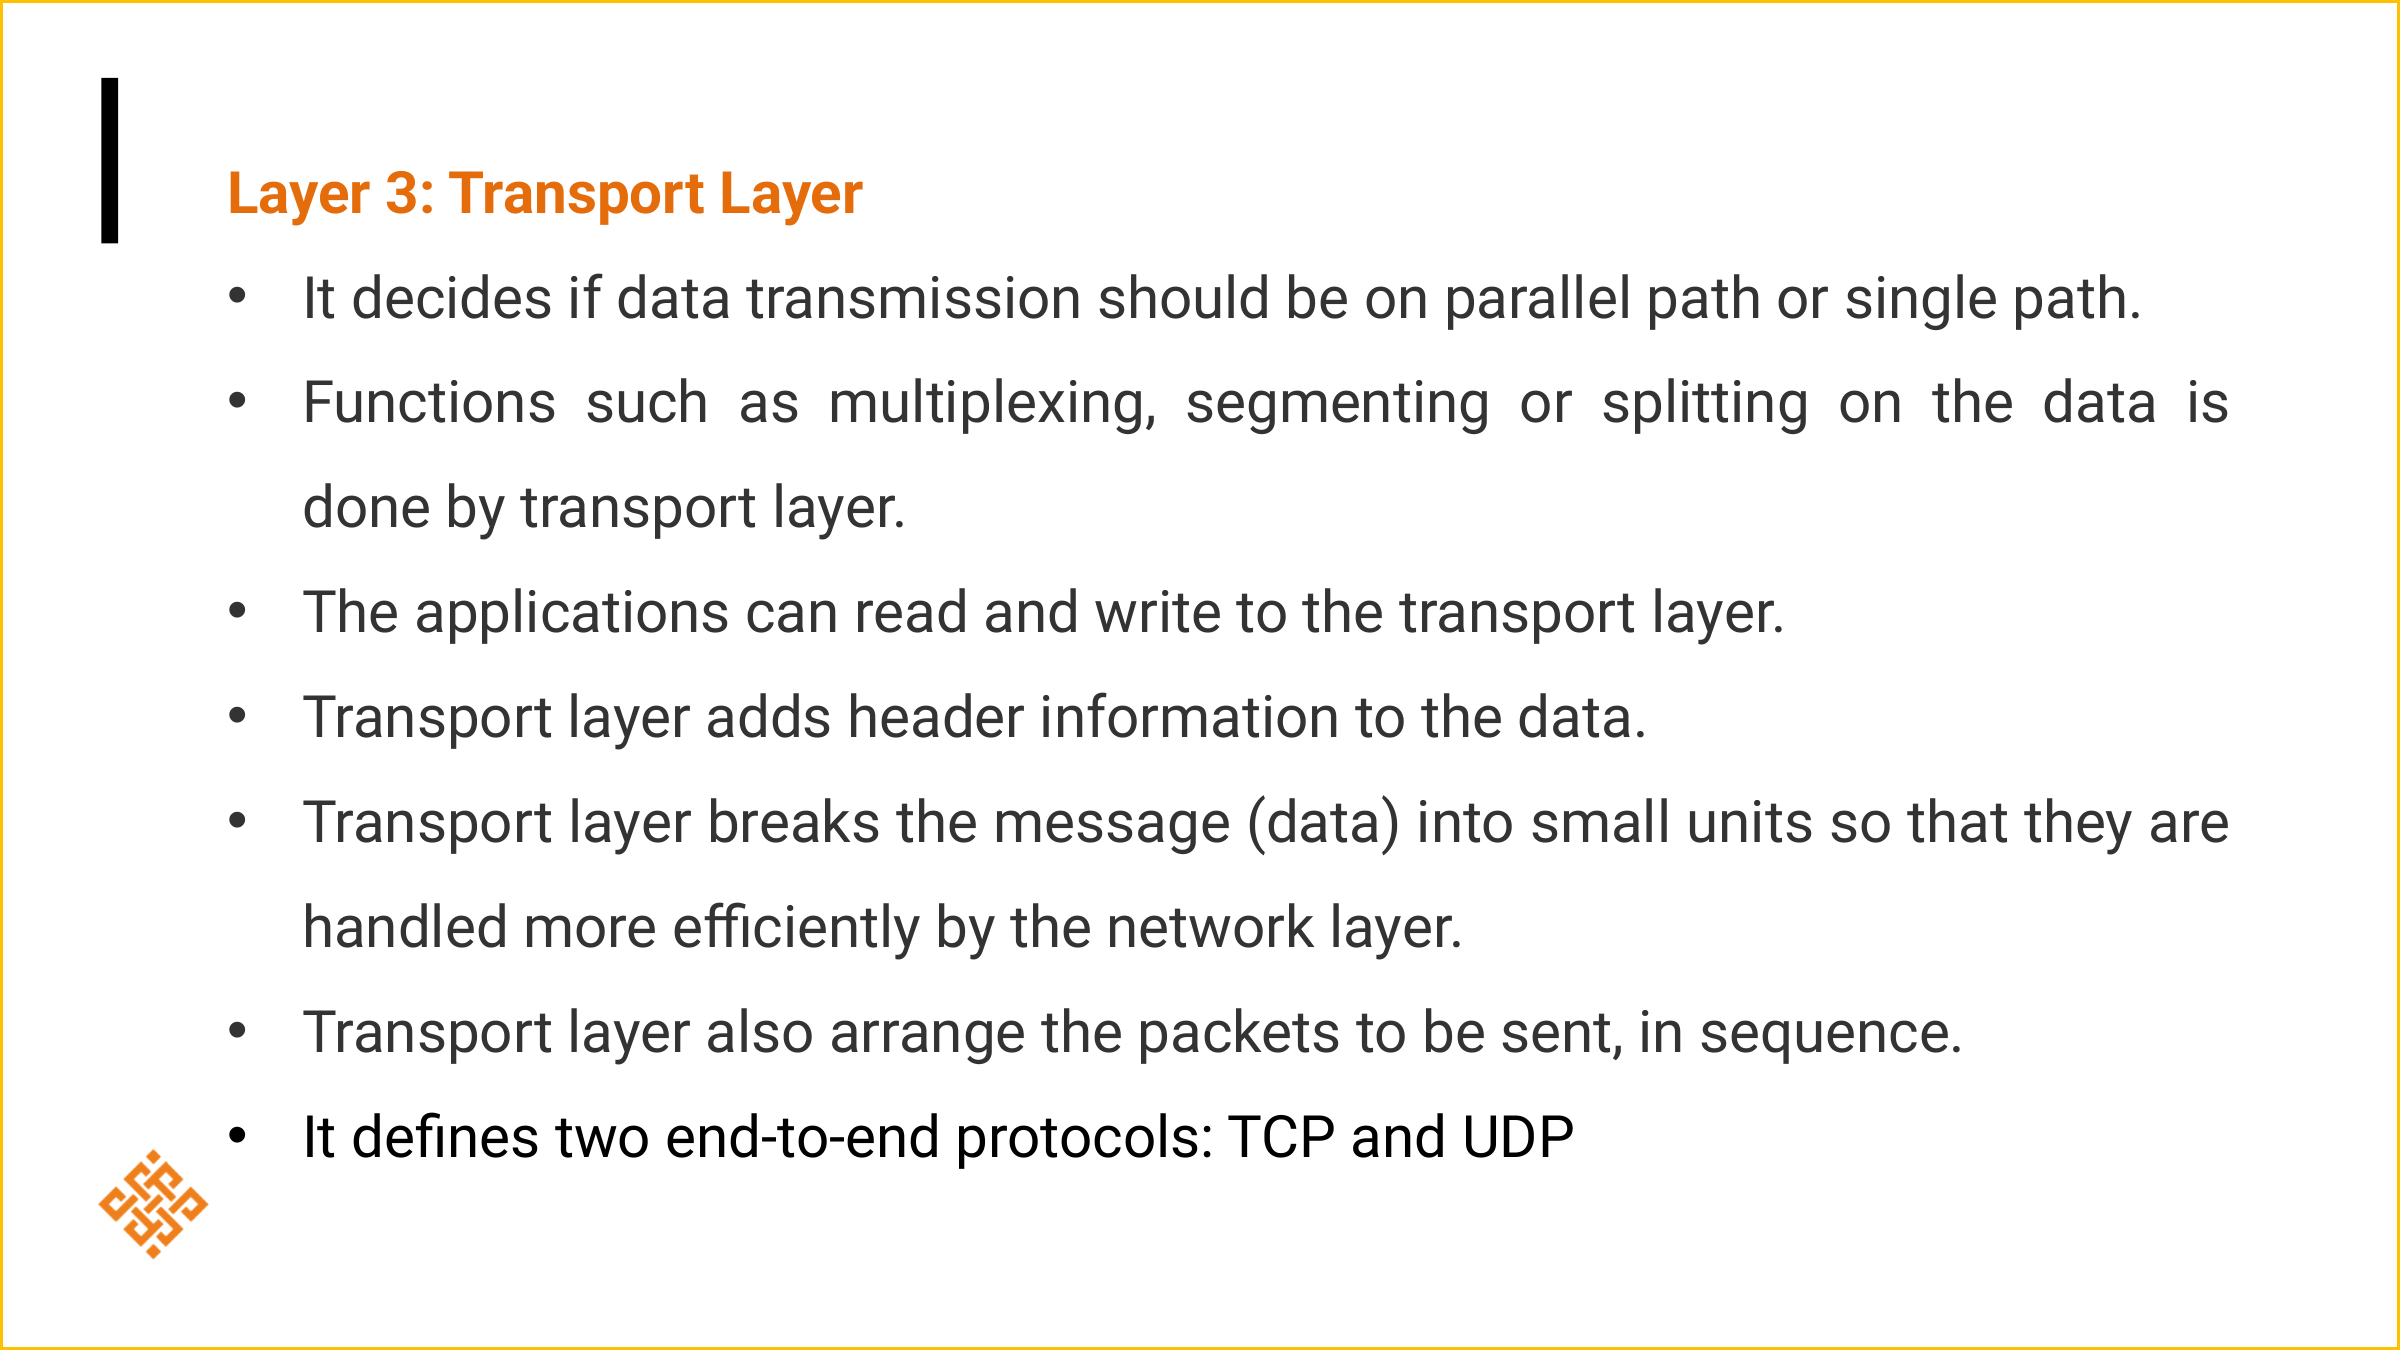

Layer 3: Transport Layer
It decides if data transmission should be on parallel path or single path.
Functions such as multiplexing, segmenting or splitting on the data is done by transport layer.
The applications can read and write to the transport layer.
Transport layer adds header information to the data.
Transport layer breaks the message (data) into small units so that they are handled more efficiently by the network layer.
Transport layer also arrange the packets to be sent, in sequence.
It defines two end-to-end protocols: TCP and UDP